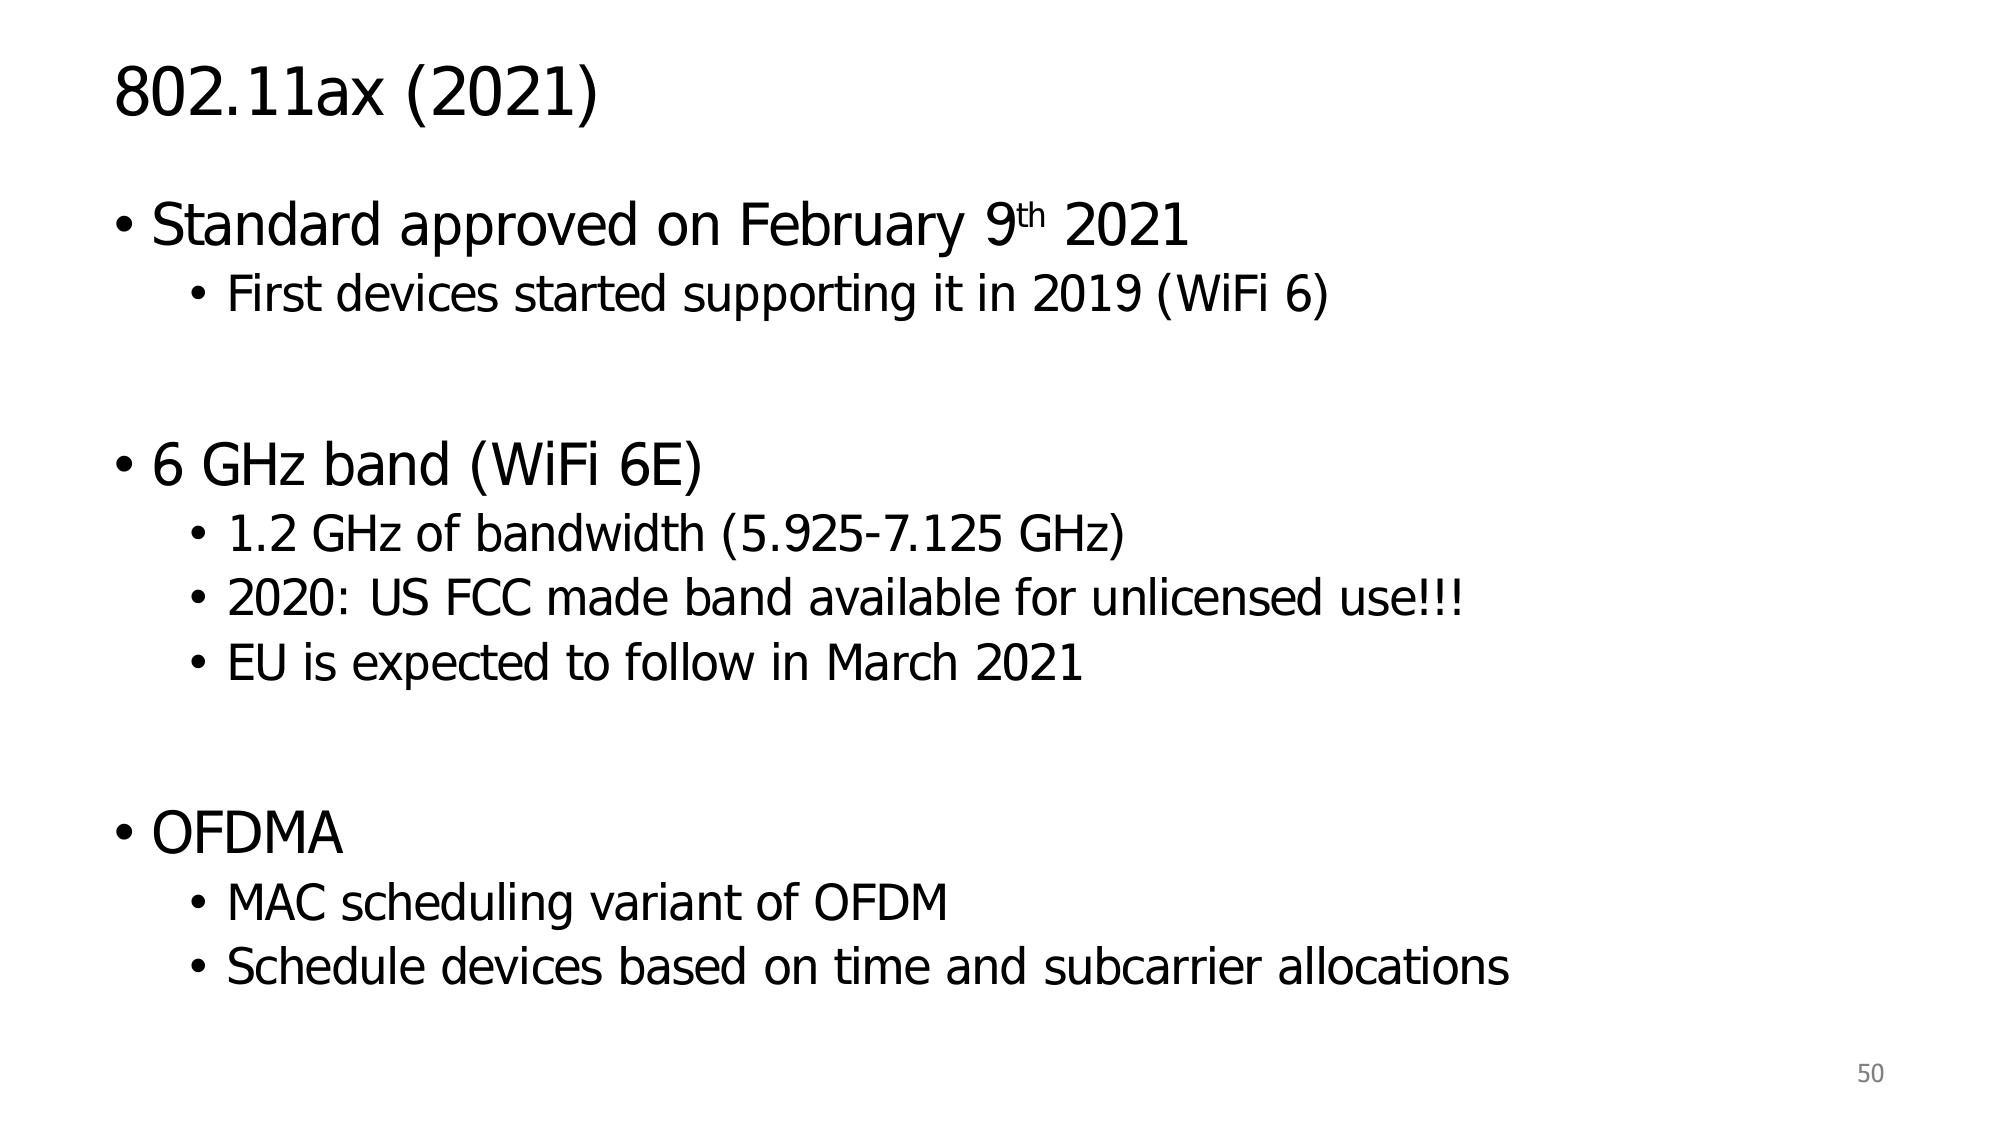

# 802.11ax (2021)
Standard approved on February 9th 2021
First devices started supporting it in 2019 (WiFi 6)

6 GHz band (WiFi 6E)
1.2 GHz of bandwidth (5.925-7.125 GHz)
2020: US FCC made band available for unlicensed use!!!
EU is expected to follow in March 2021

OFDMA
MAC scheduling variant of OFDM
Schedule devices based on time and subcarrier allocations
50